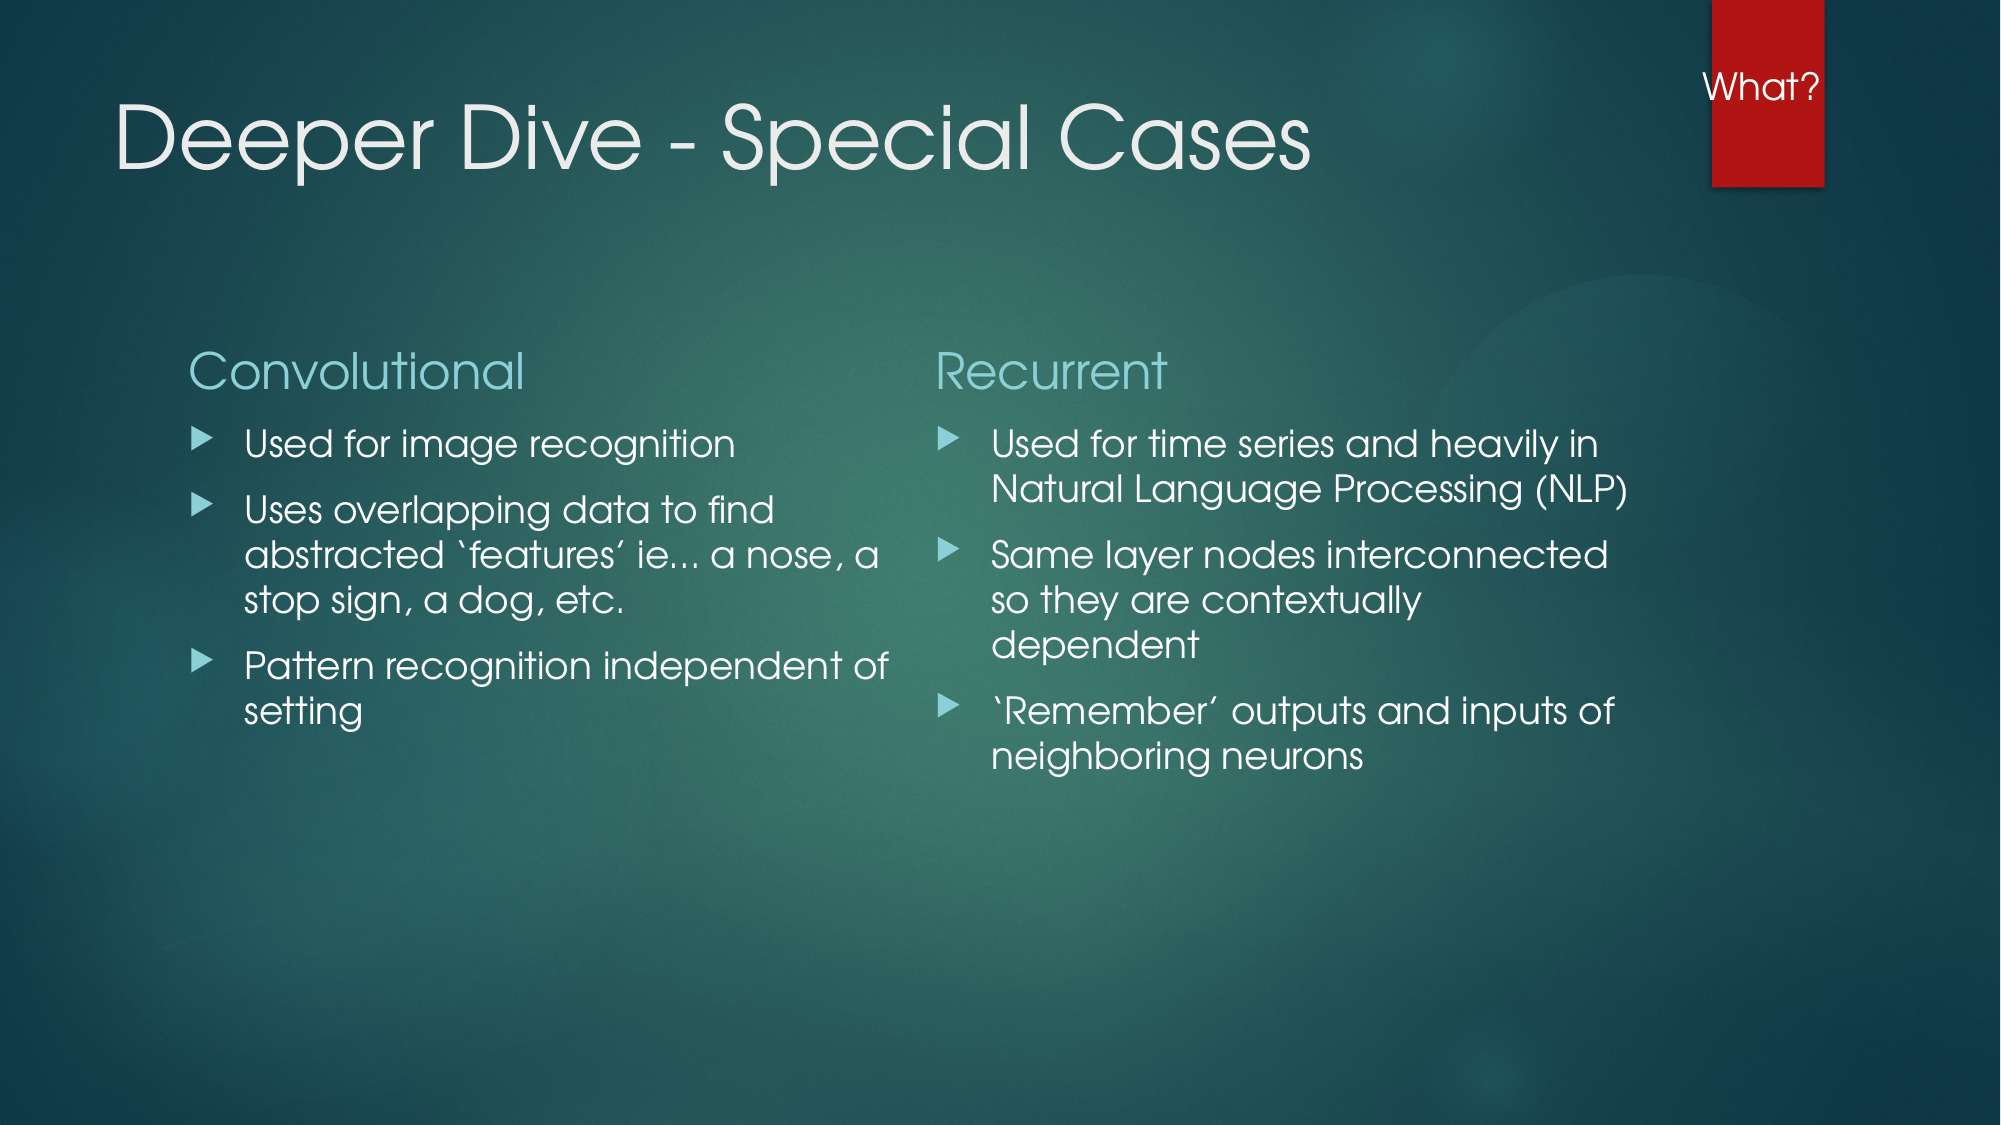

What?
# Deeper Dive - Special Cases
Convolutional
Recurrent
Used for image recognition
Uses overlapping data to find abstracted ‘features’ ie… a nose, a stop sign, a dog, etc.
Pattern recognition independent of setting
Used for time series and heavily in Natural Language Processing (NLP)
Same layer nodes interconnected so they are contextually dependent
‘Remember’ outputs and inputs of neighboring neurons